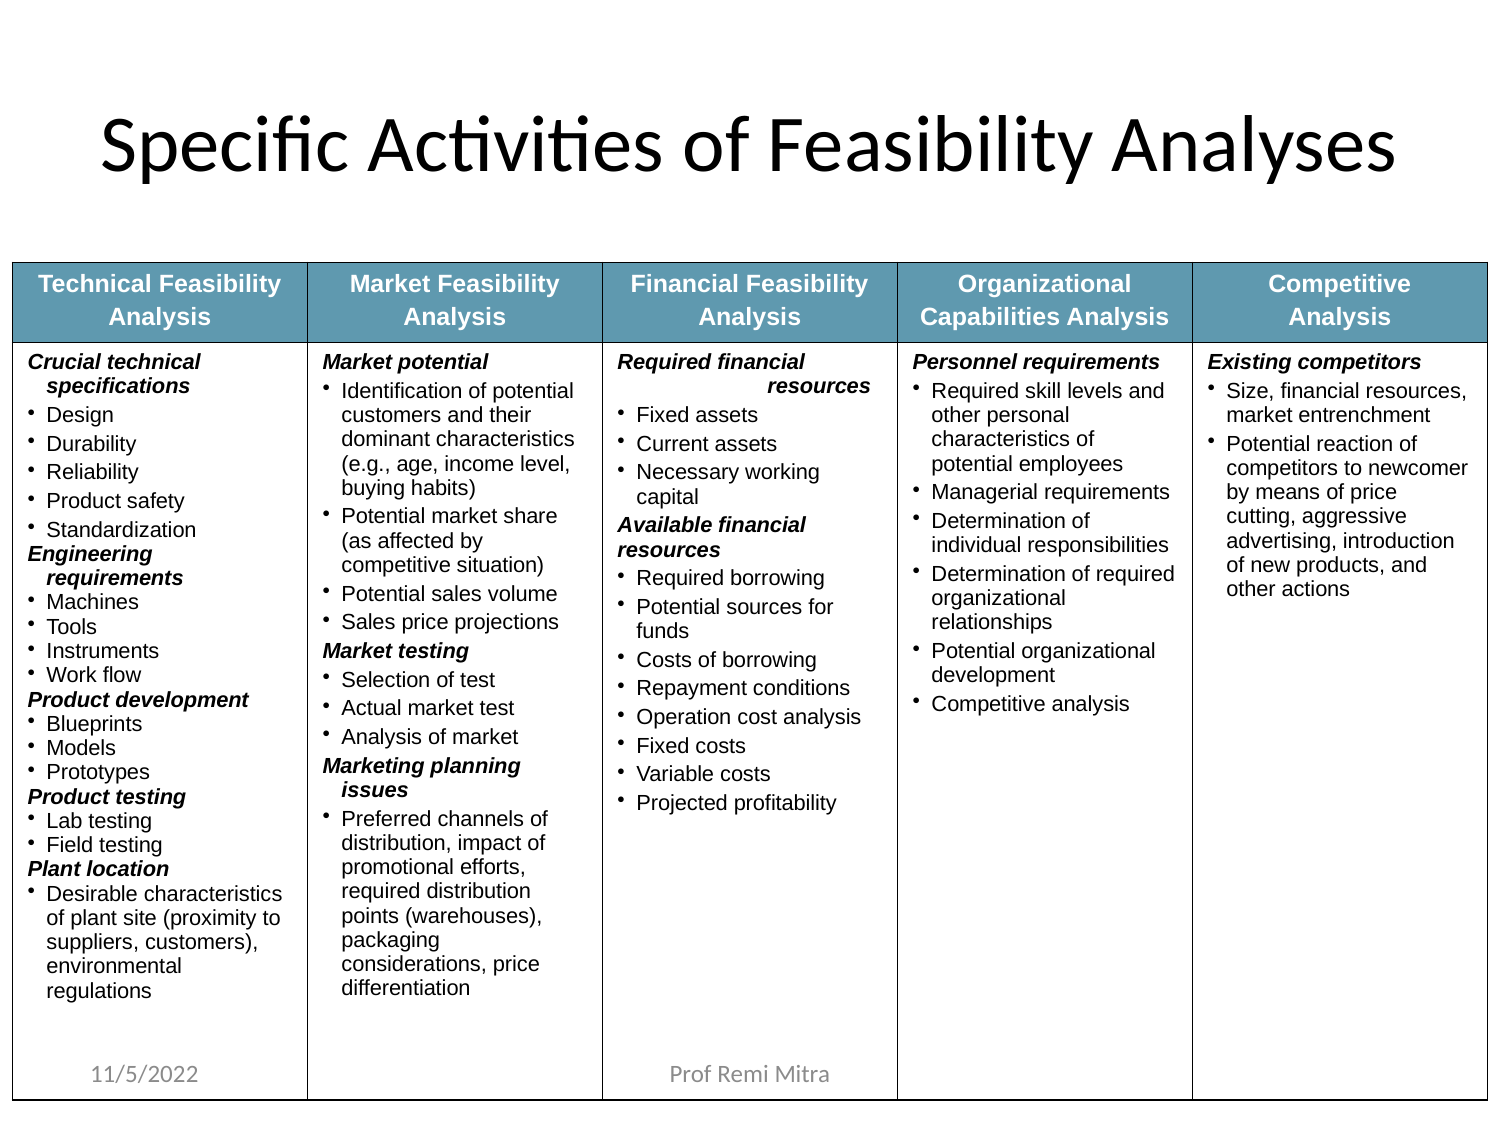

# Specific Activities of Feasibility Analyses
| Technical Feasibility Analysis | Market Feasibility Analysis | Financial Feasibility Analysis | Organizational Capabilities Analysis | Competitive Analysis |
| --- | --- | --- | --- | --- |
| Crucial technical specifications Design Durability Reliability Product safety Standardization Engineering requirements Machines Tools Instruments Work flow Product development Blueprints Models Prototypes Product testing Lab testing Field testing Plant location Desirable characteristics of plant site (proximity to suppliers, customers), environmental regulations | Market potential Identification of potential customers and their dominant characteristics (e.g., age, income level, buying habits) Potential market share (as affected by competitive situation) Potential sales volume Sales price projections Market testing Selection of test Actual market test Analysis of market Marketing planning issues Preferred channels of distribution, impact of promotional efforts, required distribution points (warehouses), packaging considerations, price differentiation | Required financial resources Fixed assets Current assets Necessary working capital Available financial resources Required borrowing Potential sources for funds Costs of borrowing Repayment conditions Operation cost analysis Fixed costs Variable costs Projected profitability | Personnel requirements Required skill levels and other personal characteristics of potential employees Managerial requirements Determination of individual responsibilities Determination of required organizational relationships Potential organizational development Competitive analysis | Existing competitors Size, financial resources, market entrenchment Potential reaction of competitors to newcomer by means of price cutting, aggressive advertising, introduction of new products, and other actions |
11/5/2022
Prof Remi Mitra